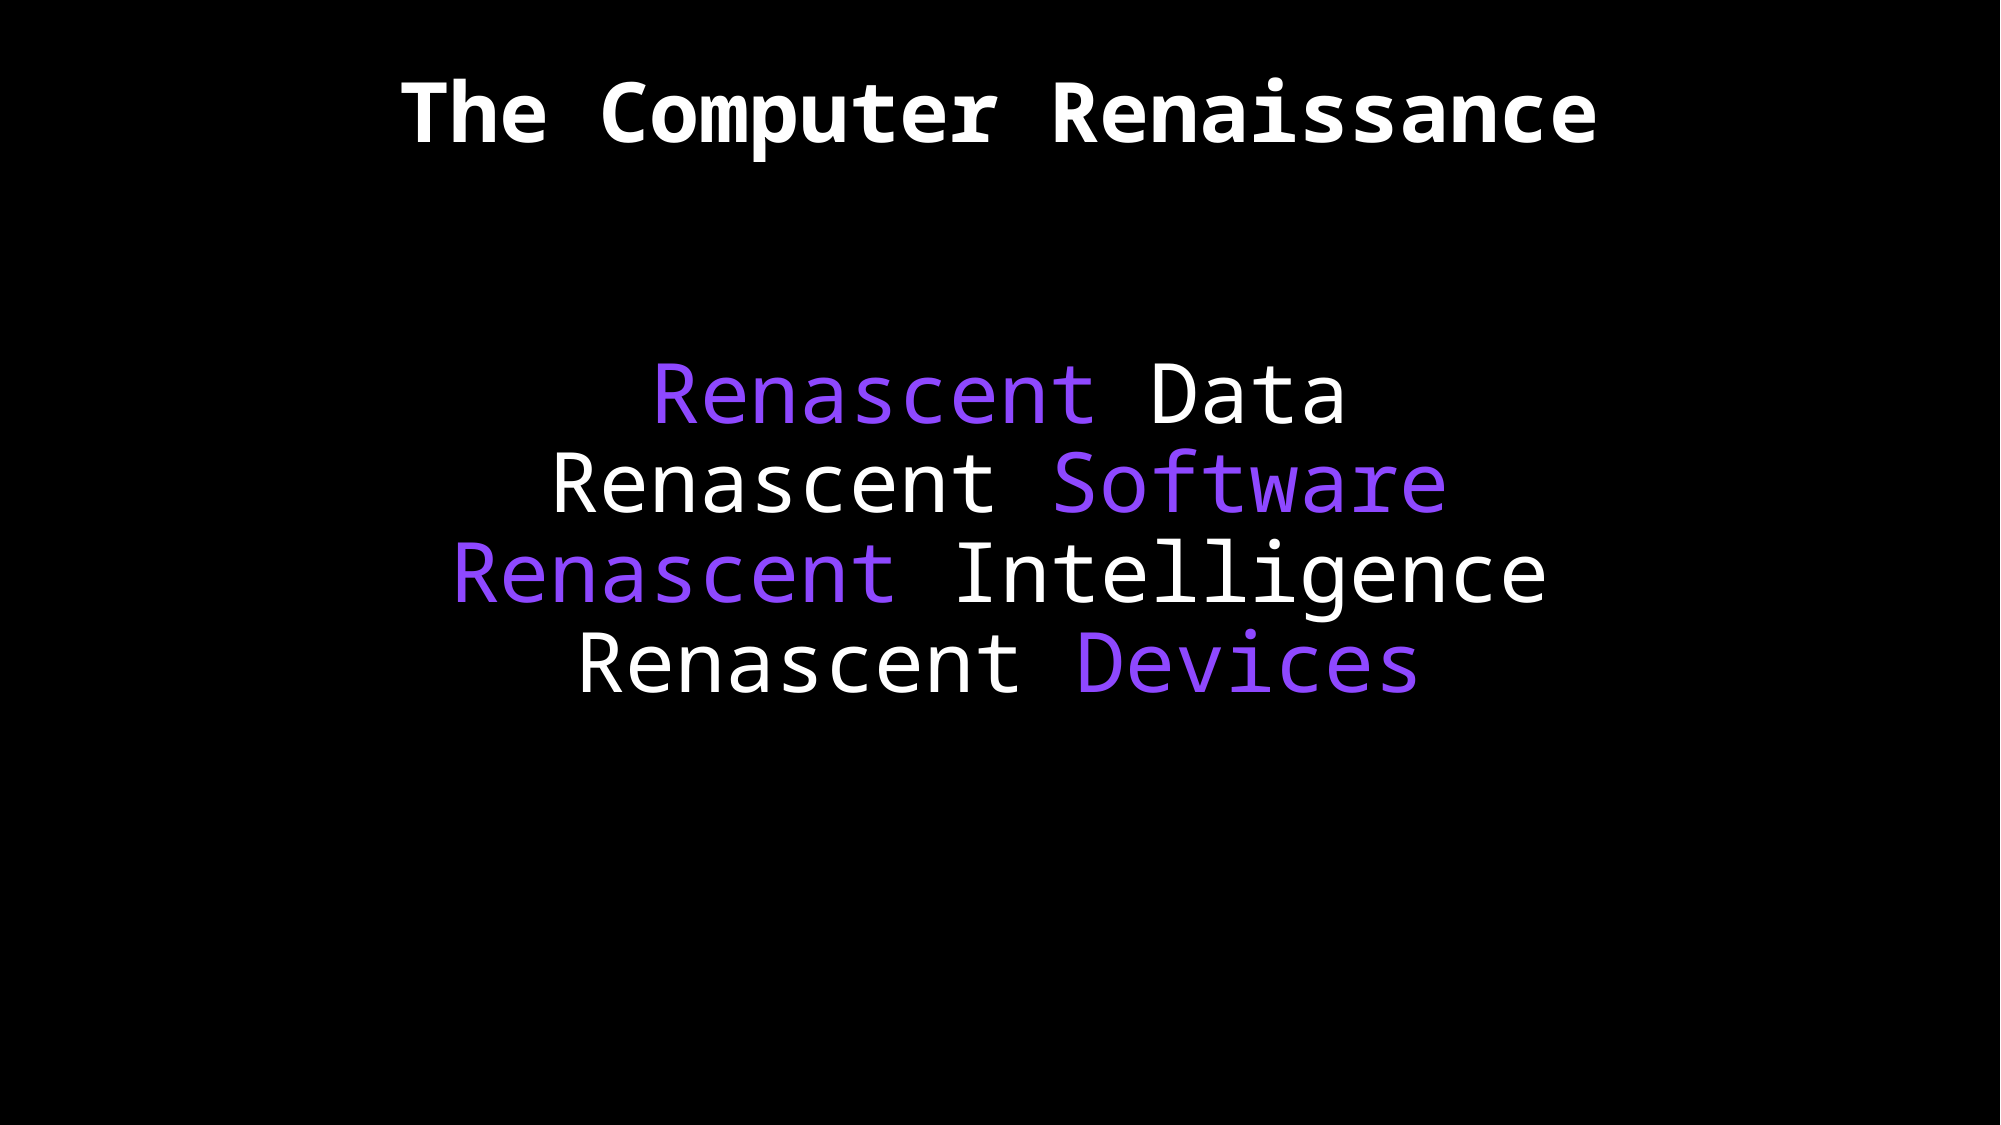

# The Computer Renaissance
Renascent Data
Renascent Software
Renascent Intelligence
Renascent Devices